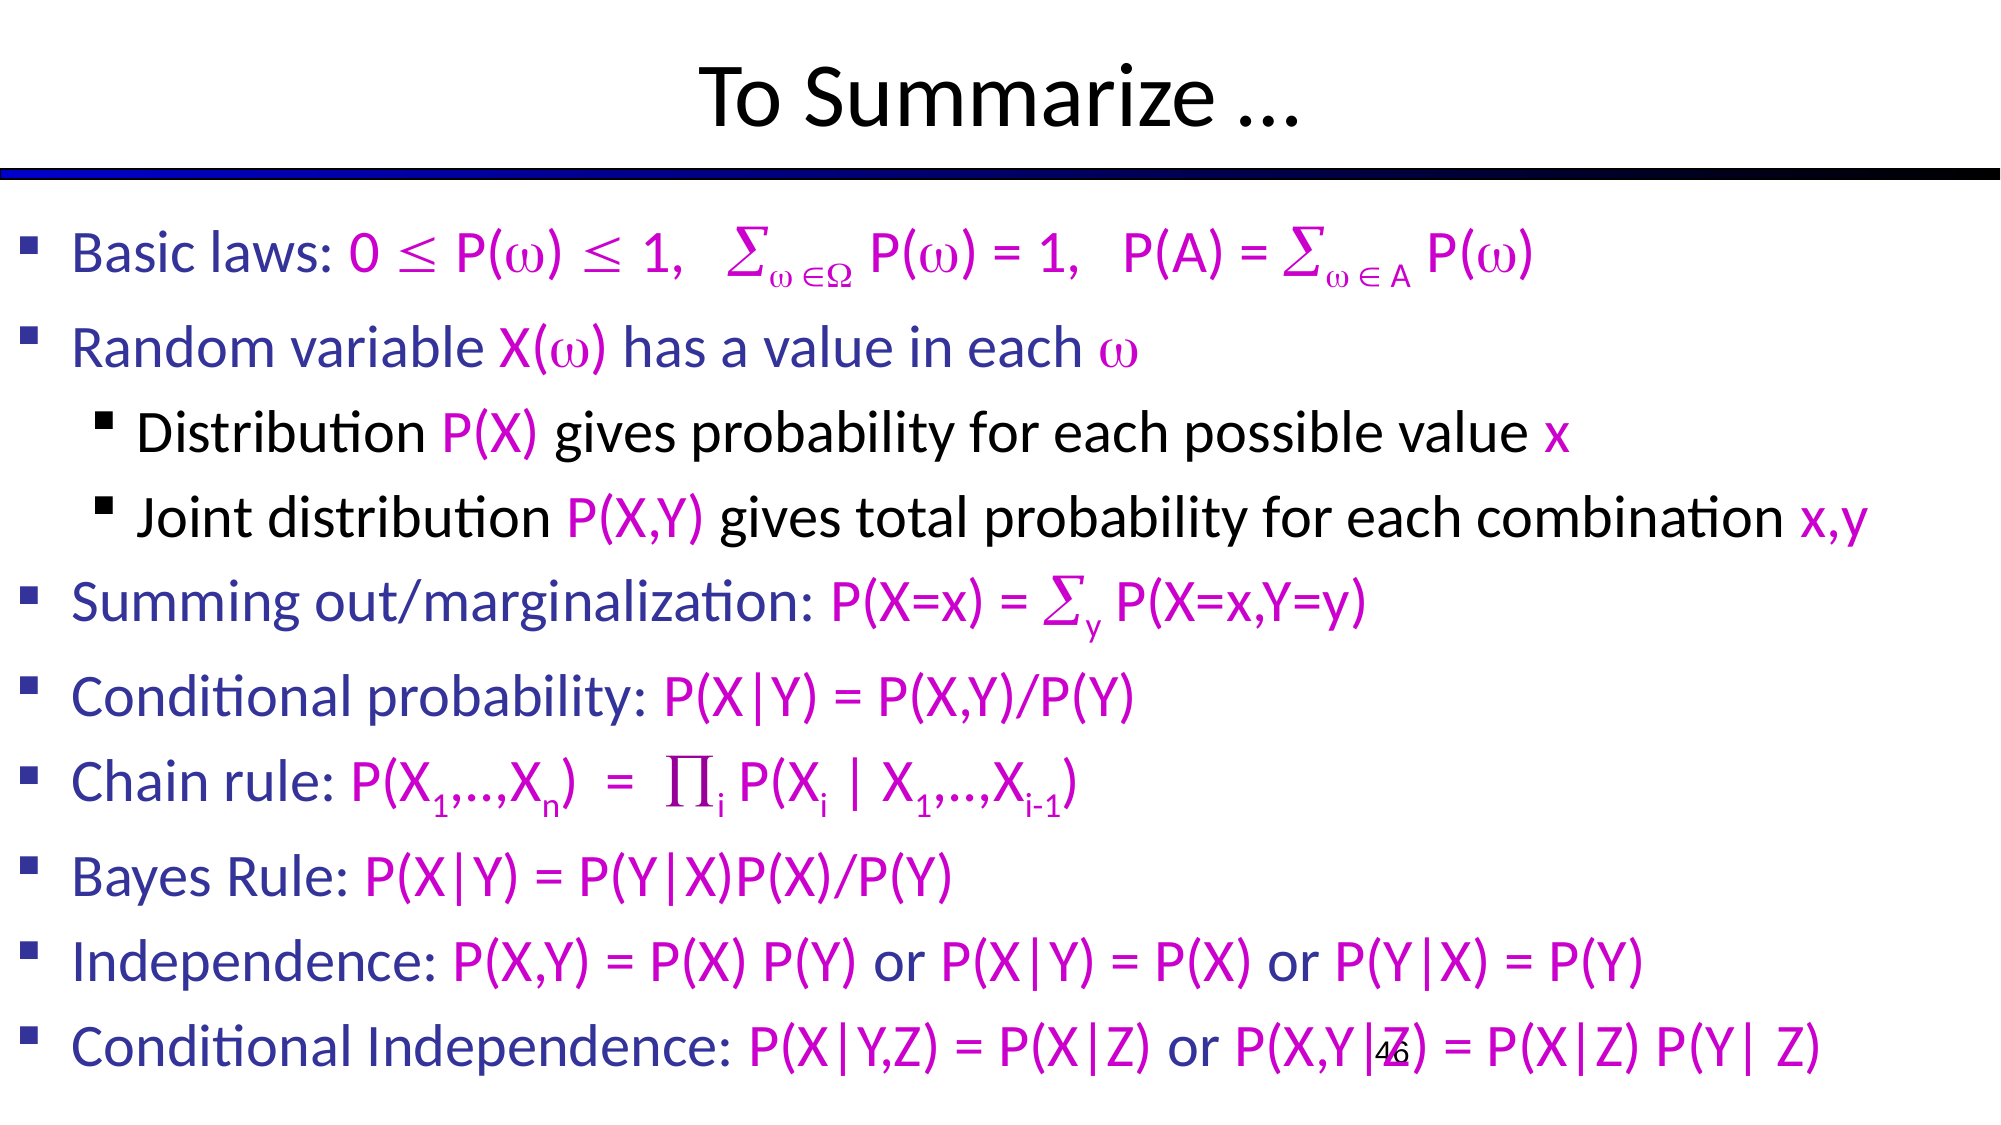

# To Summarize …
Basic laws: 0 ≤ P(ω) ≤ 1,   ∑ω ∈Ω  P(ω) = 1,   P(A) = ∑ω ∈ A  P(ω)
Random variable X(ω) has a value in each ω
Distribution P(X) gives probability for each possible value x
Joint distribution P(X,Y) gives total probability for each combination x,y
Summing out/marginalization: P(X=x) = ∑y P(X=x,Y=y)
Conditional probability: P(X|Y) = P(X,Y)/P(Y)
Chain rule: P(X1,..,Xn)  =  ∏i P(Xi | X1,..,Xi-1)
Bayes Rule: P(X|Y) = P(Y|X)P(X)/P(Y)
Independence: P(X,Y) = P(X) P(Y) or P(X|Y) = P(X) or P(Y|X) = P(Y)
Conditional Independence: P(X|Y,Z) = P(X|Z) or P(X,Y|Z) = P(X|Z) P(Y| Z)
46